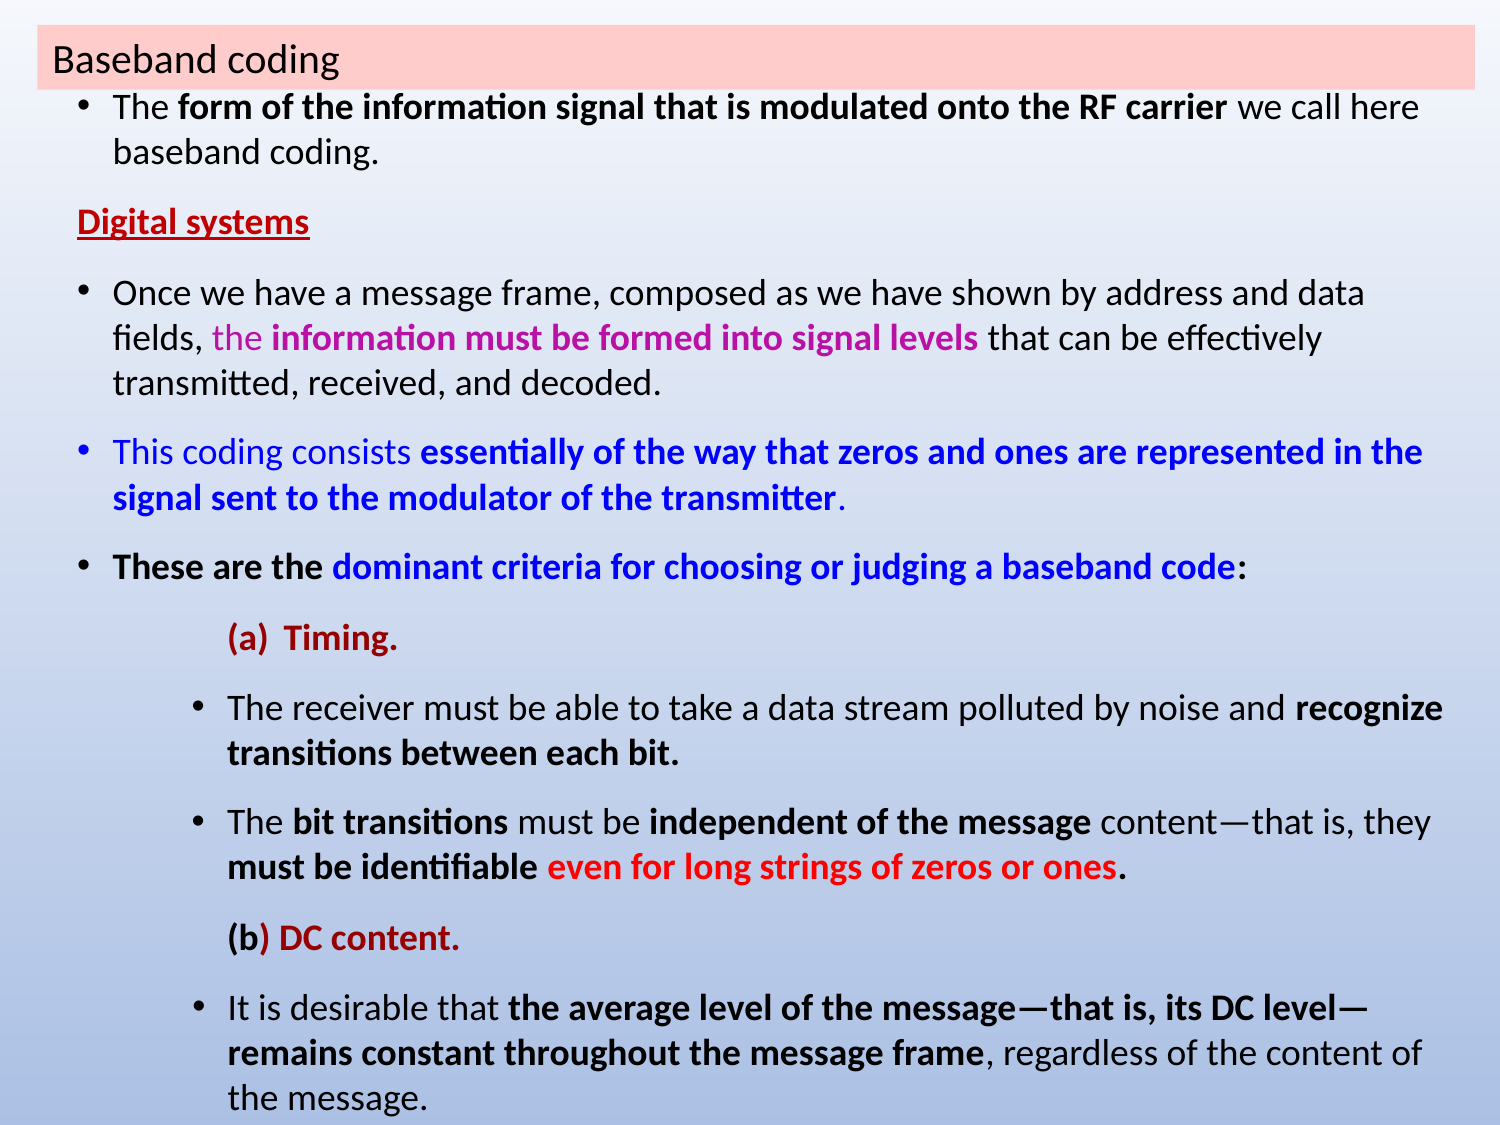

Baseband coding
The form of the information signal that is modulated onto the RF carrier we call here baseband coding.
Digital systems
Once we have a message frame, composed as we have shown by address and data fields, the information must be formed into signal levels that can be effectively transmitted, received, and decoded.
This coding consists essentially of the way that zeros and ones are represented in the signal sent to the modulator of the transmitter.
These are the dominant criteria for choosing or judging a baseband code:
Timing.
The receiver must be able to take a data stream polluted by noise and recognize transitions between each bit.
The bit transitions must be independent of the message content—that is, they must be identifiable even for long strings of zeros or ones.
(b) DC content.
It is desirable that the average level of the message—that is, its DC level—remains constant throughout the message frame, regardless of the content of the message.